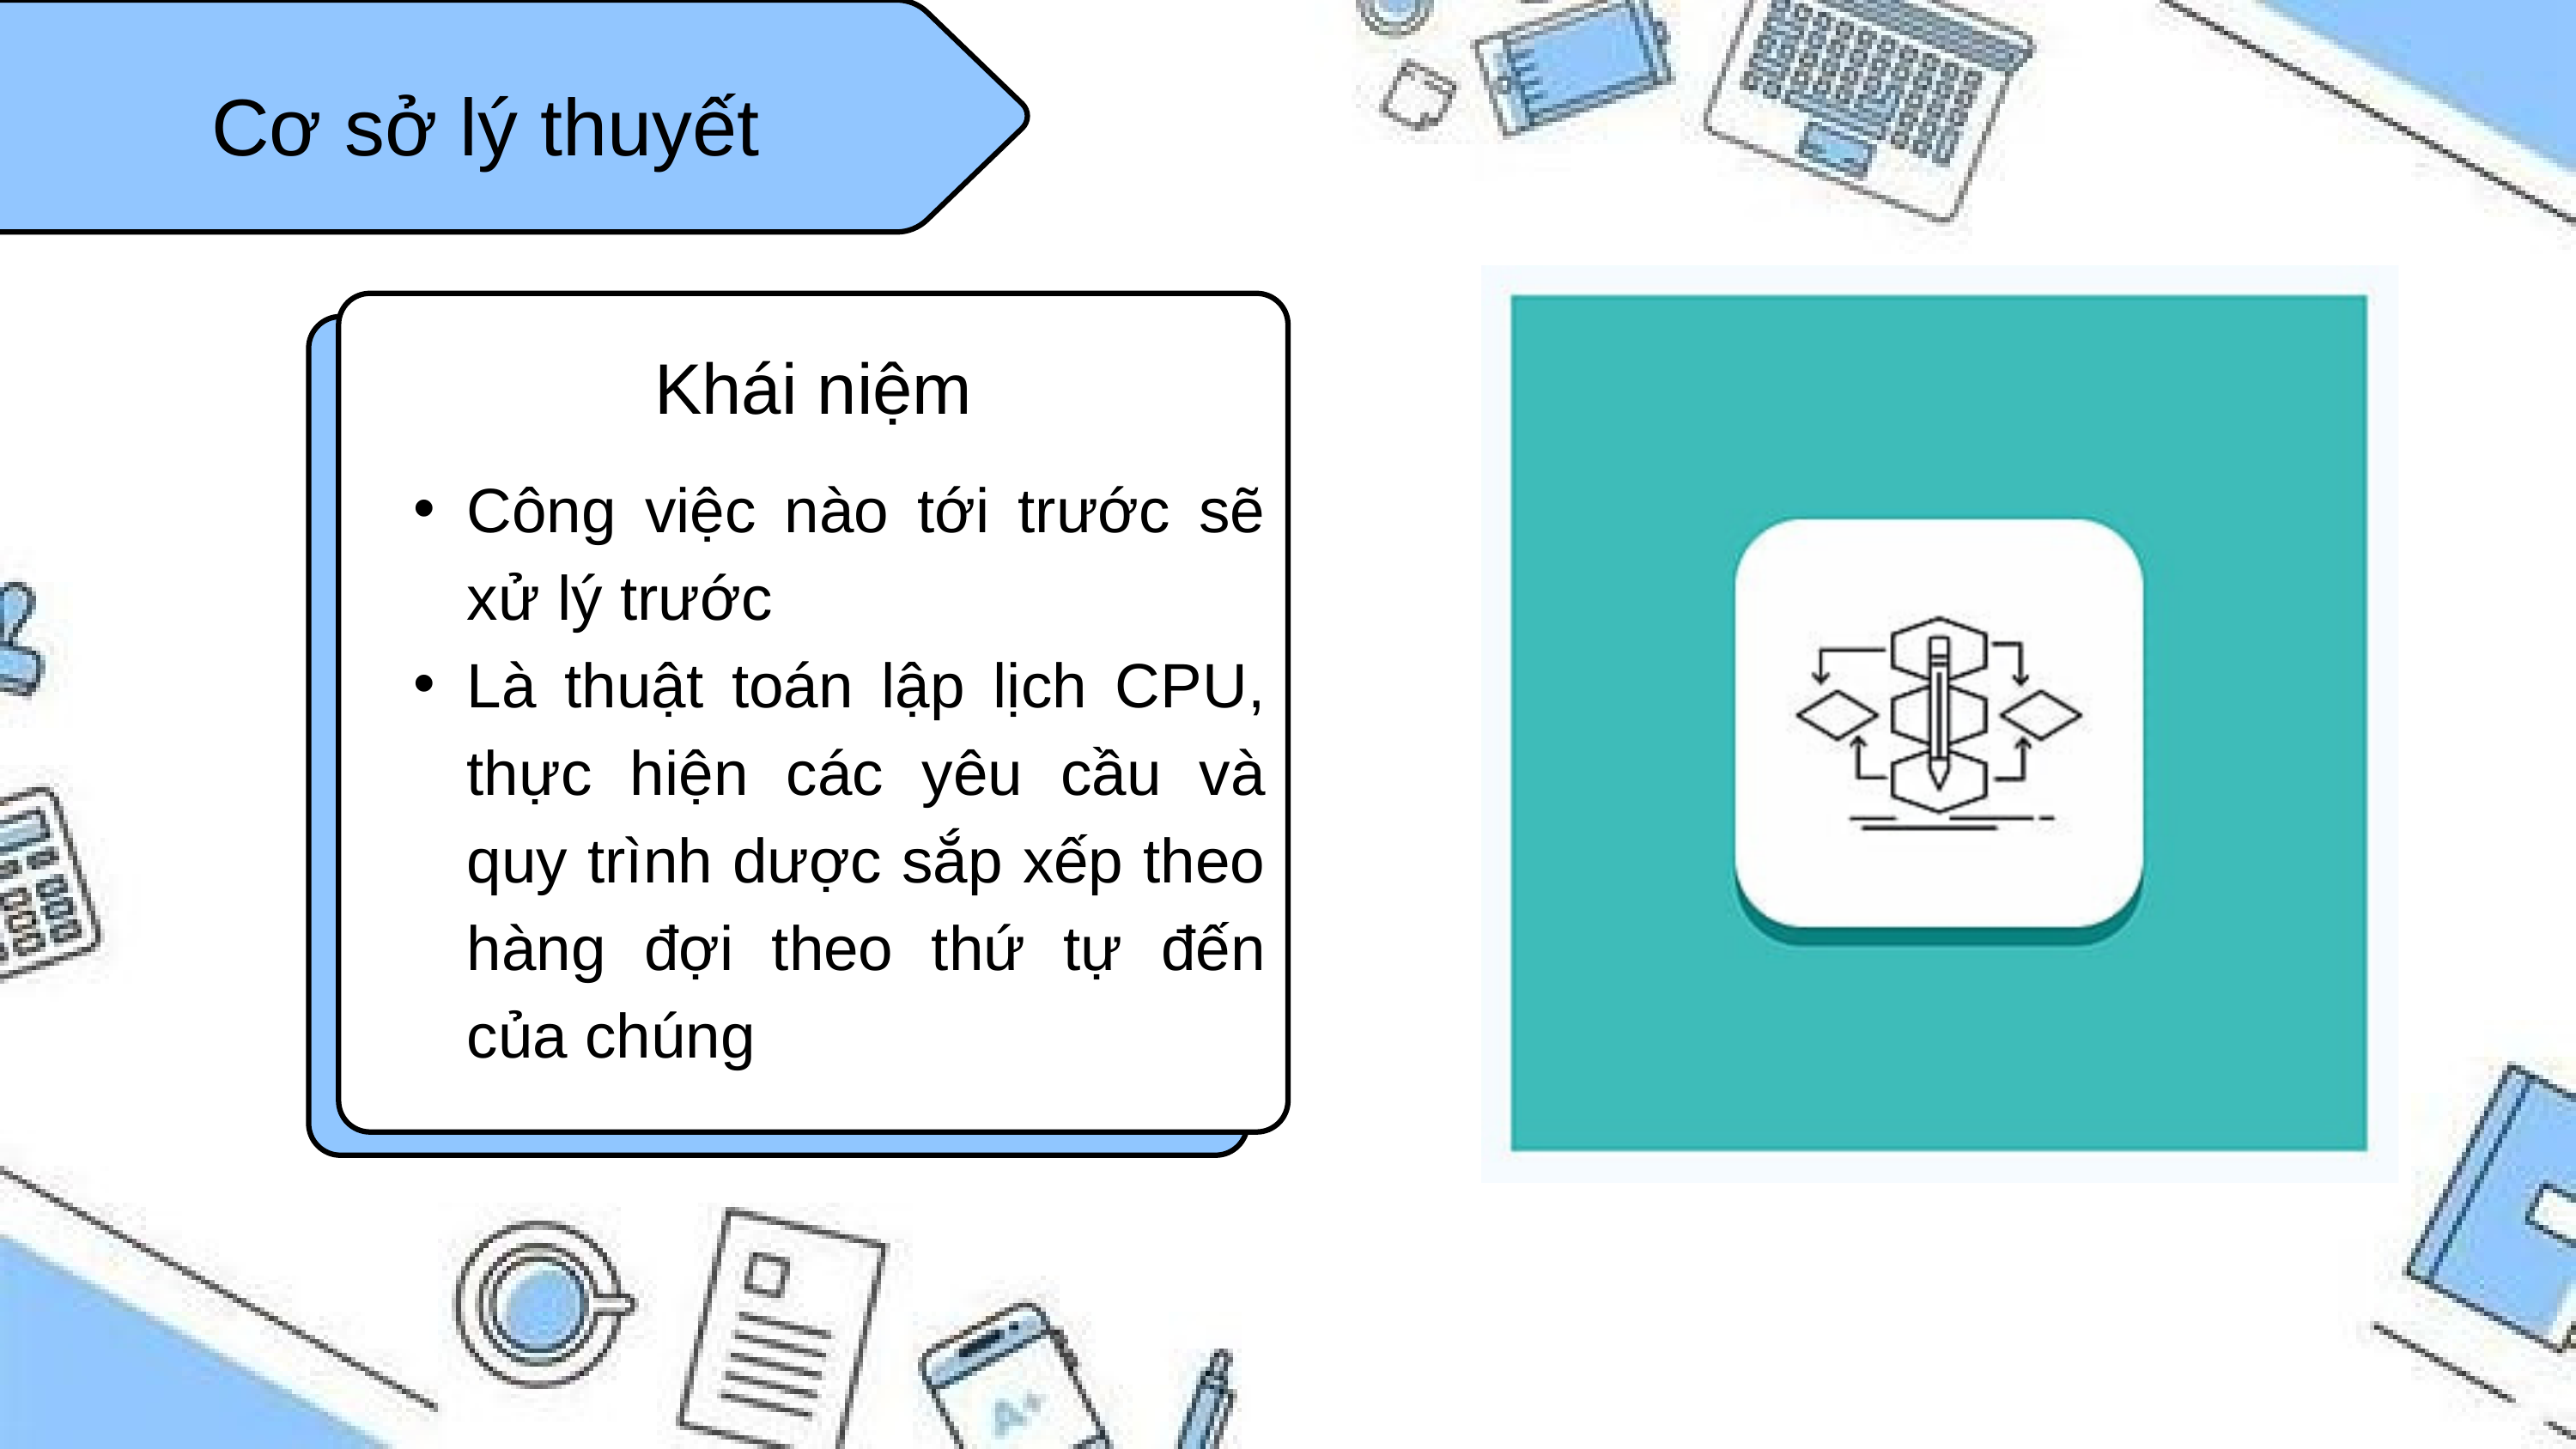

Cơ sở lý thuyết

Khái niệm
Công việc nào tới trước sẽ xử lý trước
Là thuật toán lập lịch CPU, thực hiện các yêu cầu và quy trình dược sắp xếp theo hàng đợi theo thứ tự đến của chúng